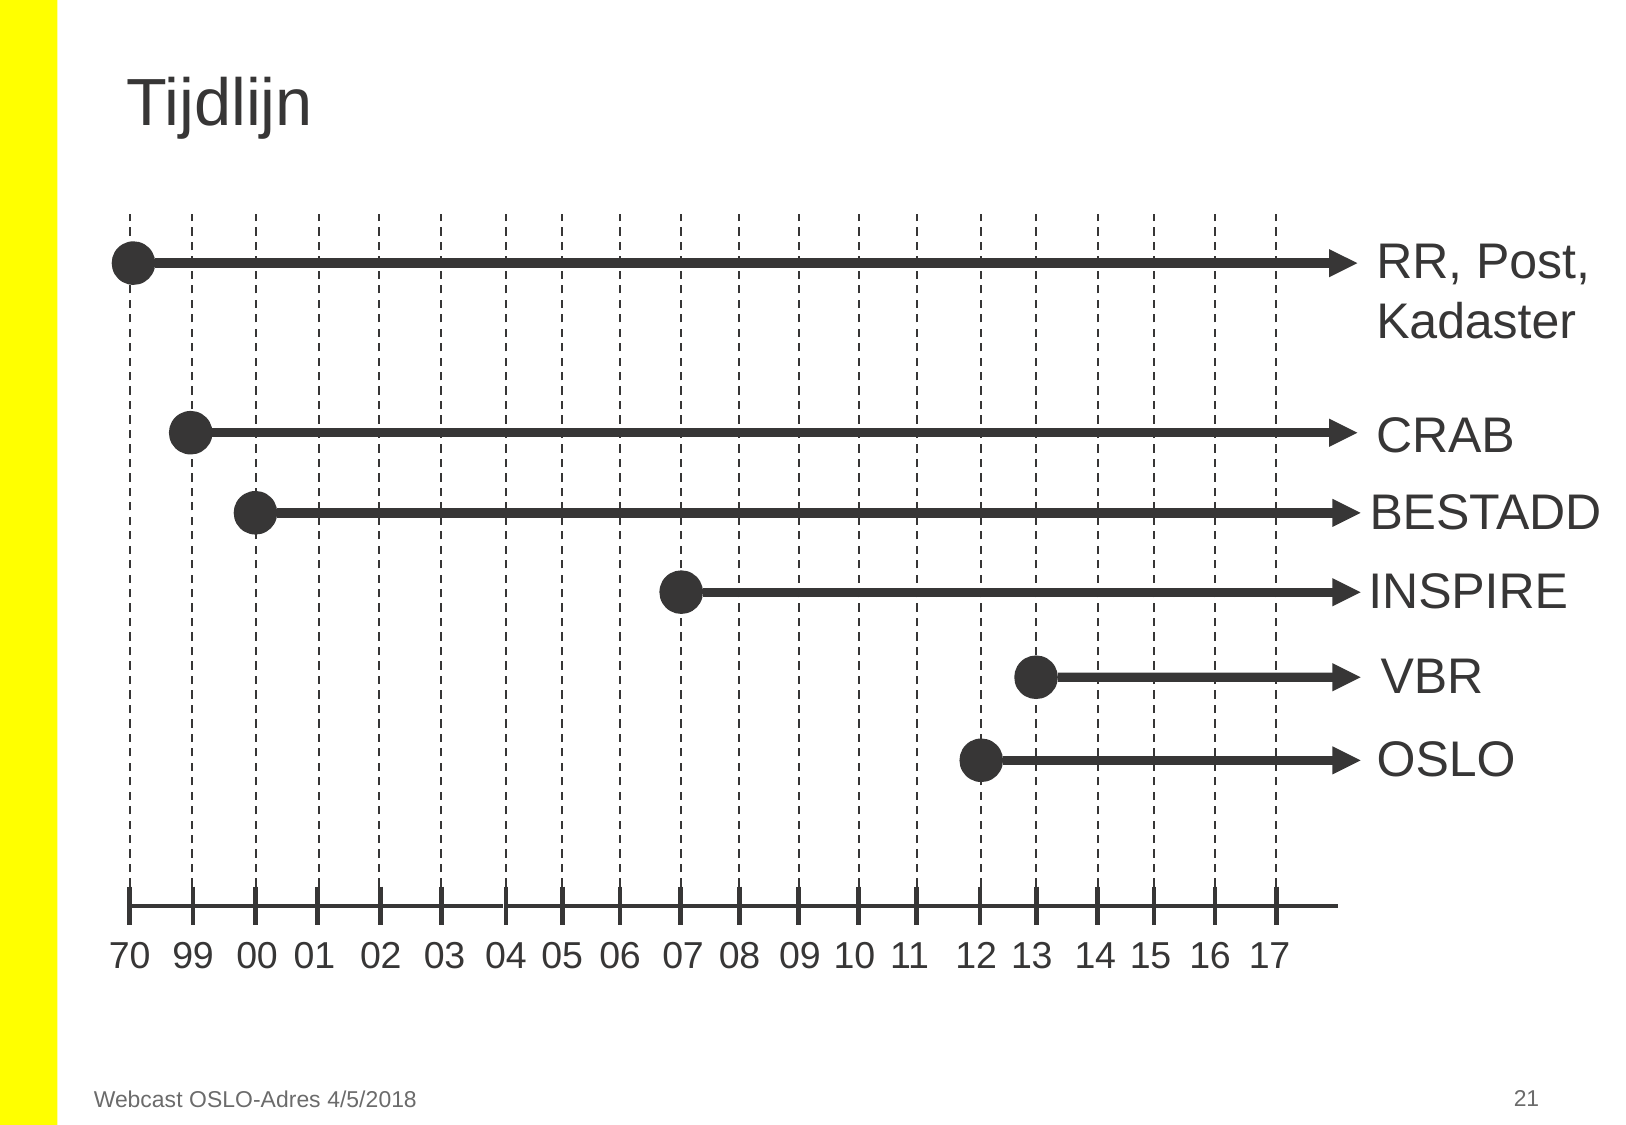

# Tijdlijn
RR, Post,
Kadaster

CRAB

BESTADD

INSPIRE

VBR

OSLO

70
99
00
01
02
03
04
05
06
07
08
09
10
11
12
13
14
15
16
17
21
Webcast OSLO-Adres 4/5/2018